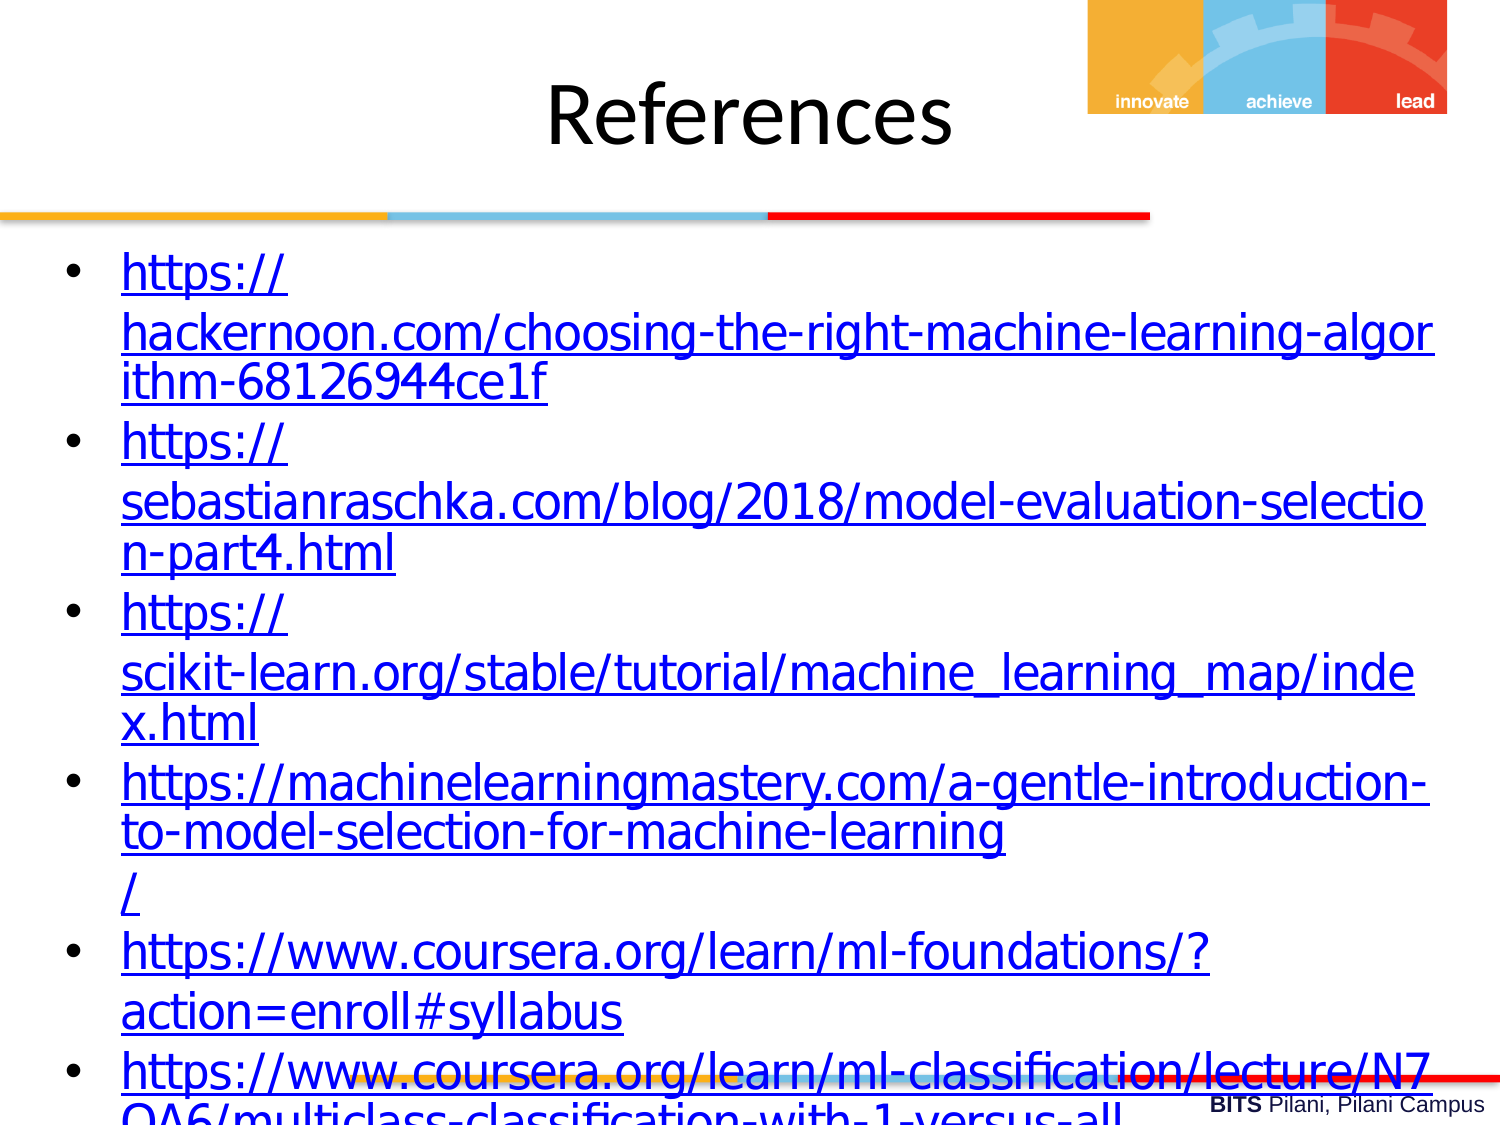

# References
https://hackernoon.com/choosing-the-right-machine-learning-algorithm-68126944ce1f
https://sebastianraschka.com/blog/2018/model-evaluation-selection-part4.html
https://scikit-learn.org/stable/tutorial/machine_learning_map/index.html
https://machinelearningmastery.com/a-gentle-introduction-to-model-selection-for-machine-learning/
https://www.coursera.org/learn/ml-foundations/?action=enroll#syllabus
https://www.coursera.org/learn/ml-classification/lecture/N7QA6/multiclass-classification-with-1-versus-all